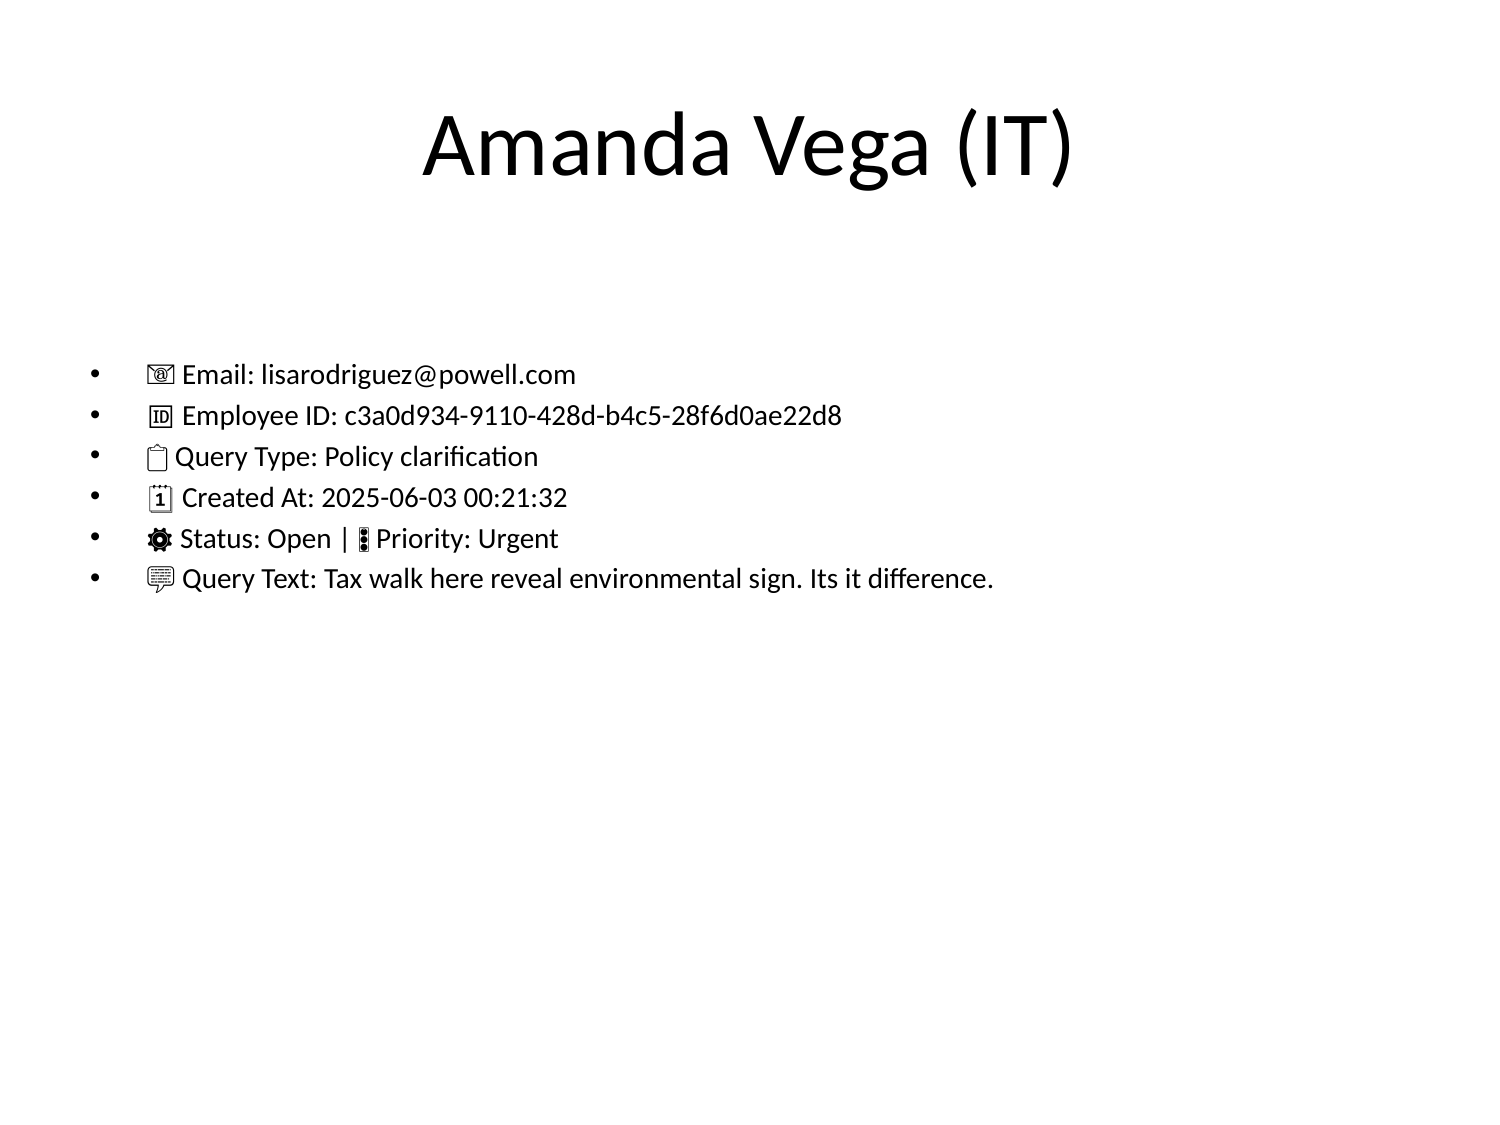

# Amanda Vega (IT)

📧 Email: lisarodriguez@powell.com
🆔 Employee ID: c3a0d934-9110-428d-b4c5-28f6d0ae22d8
📋 Query Type: Policy clarification
🗓 Created At: 2025-06-03 00:21:32
⚙ Status: Open | 🚦 Priority: Urgent
💬 Query Text: Tax walk here reveal environmental sign. Its it difference.